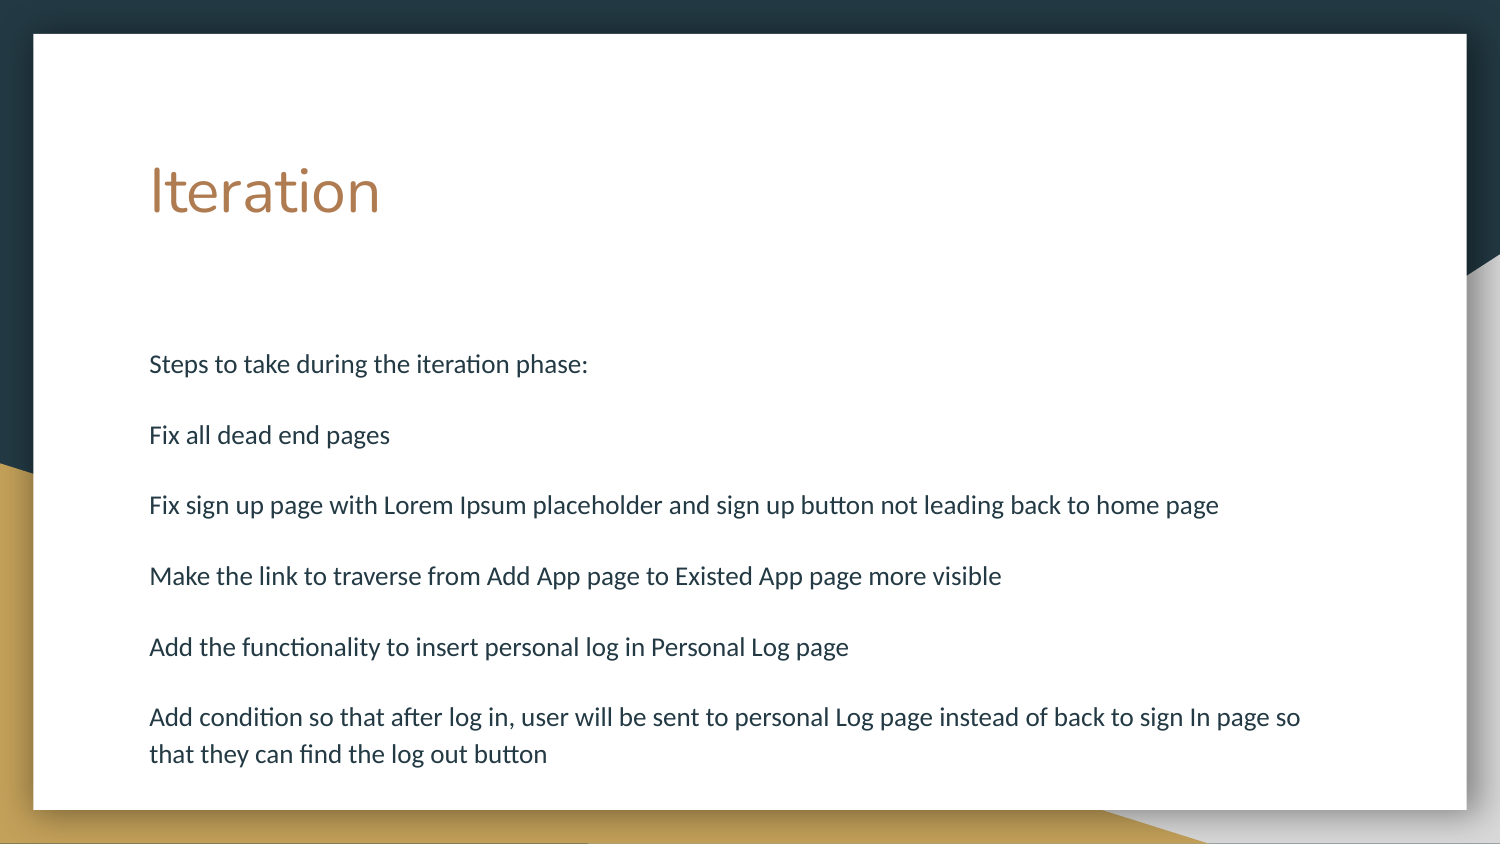

# Iteration
Steps to take during the iteration phase:
Fix all dead end pages
Fix sign up page with Lorem Ipsum placeholder and sign up button not leading back to home page
Make the link to traverse from Add App page to Existed App page more visible
Add the functionality to insert personal log in Personal Log page
Add condition so that after log in, user will be sent to personal Log page instead of back to sign In page so that they can find the log out button